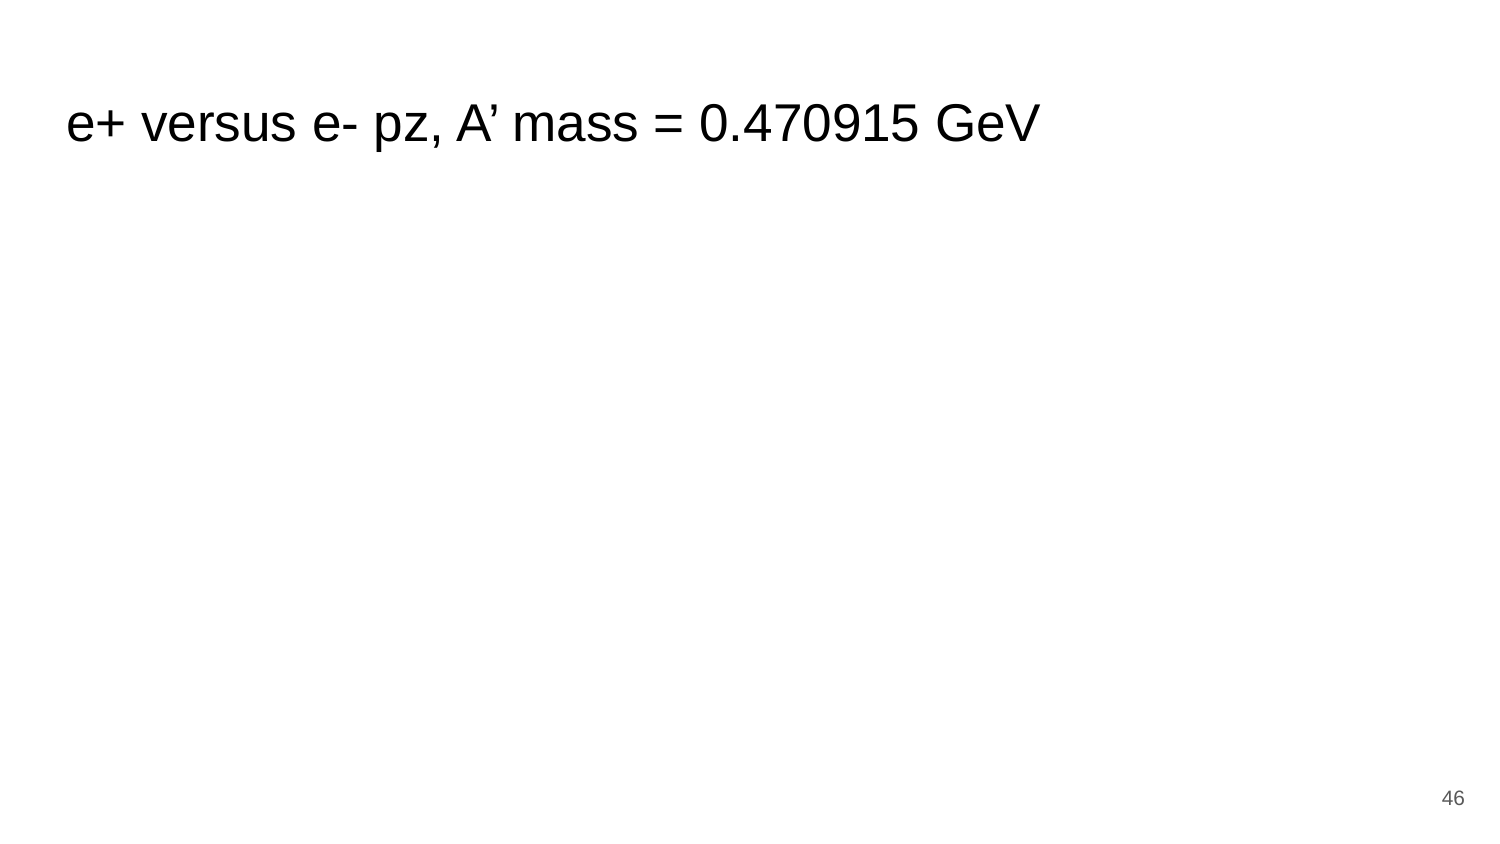

# e+ versus e- pz, A’ mass = 0.470915 GeV
46